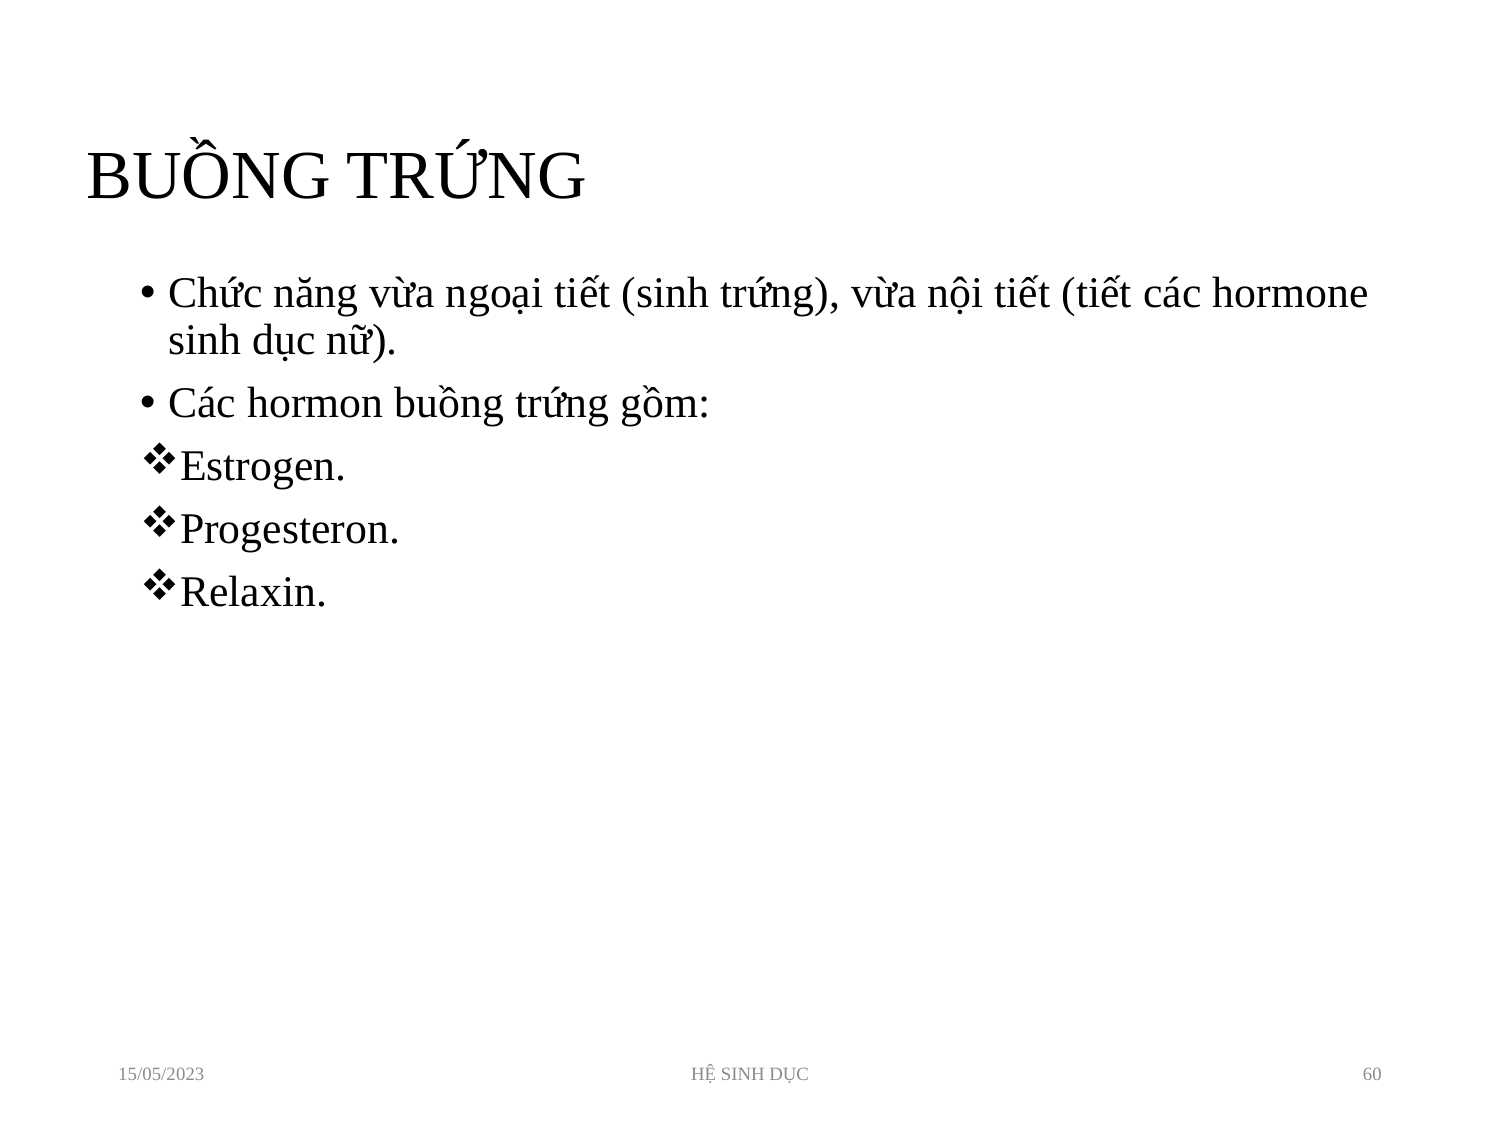

# BUỒNG TRỨNG
Chức năng vừa ngoại tiết (sinh trứng), vừa nội tiết (tiết các hormone sinh dục nữ).
Các hormon buồng trứng gồm:
Estrogen.
Progesteron.
Relaxin.

15/05/2023
HỆ SINH DỤC
60